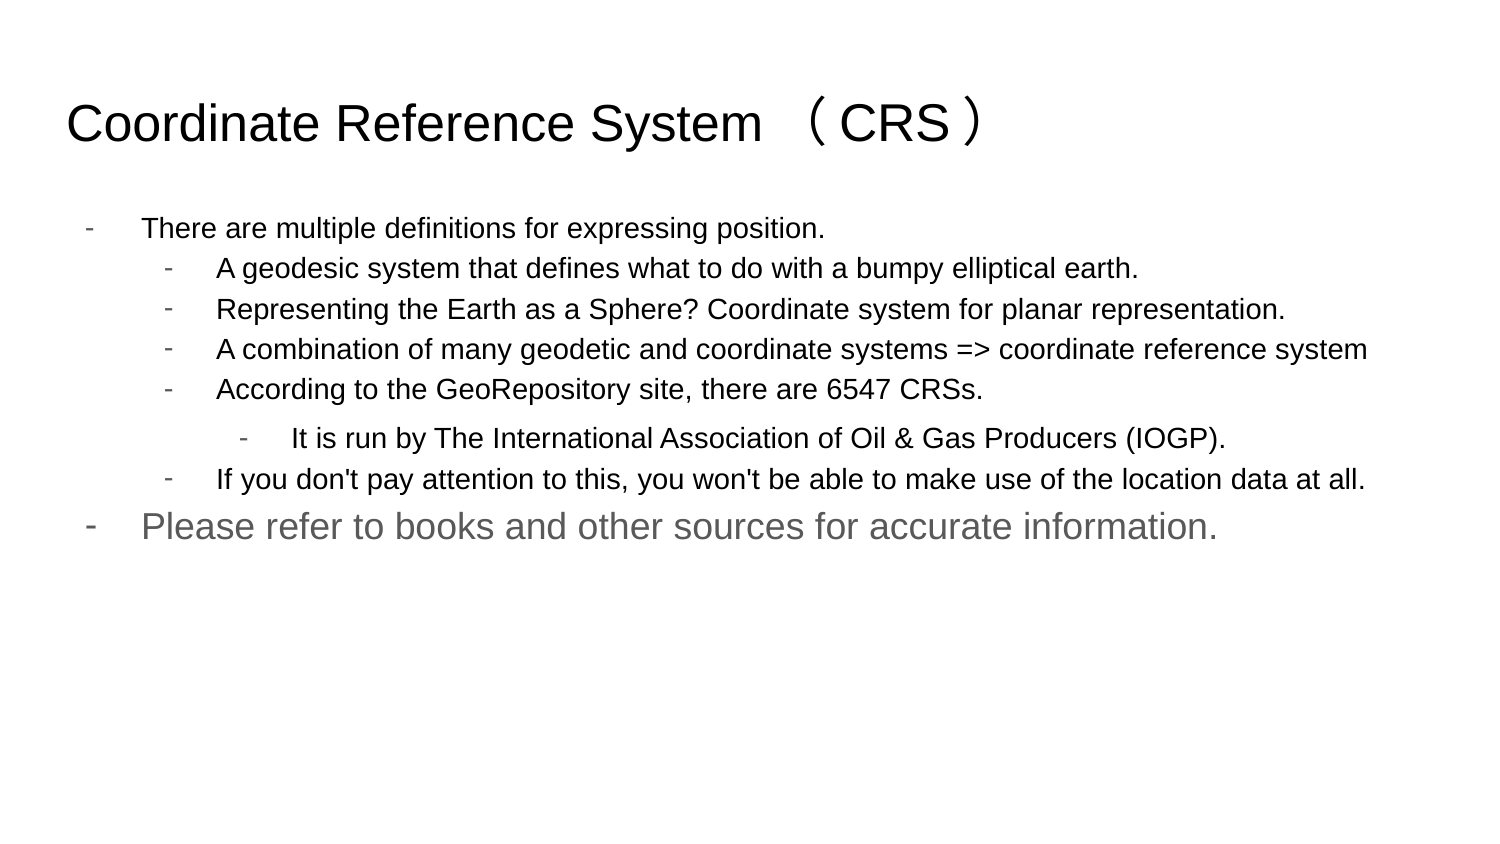

# Coordinate Reference System（CRS）
There are multiple definitions for expressing position.
A geodesic system that defines what to do with a bumpy elliptical earth.
Representing the Earth as a Sphere? Coordinate system for planar representation.
A combination of many geodetic and coordinate systems => coordinate reference system
According to the GeoRepository site, there are 6547 CRSs.
It is run by The International Association of Oil & Gas Producers (IOGP).
If you don't pay attention to this, you won't be able to make use of the location data at all.
Please refer to books and other sources for accurate information.